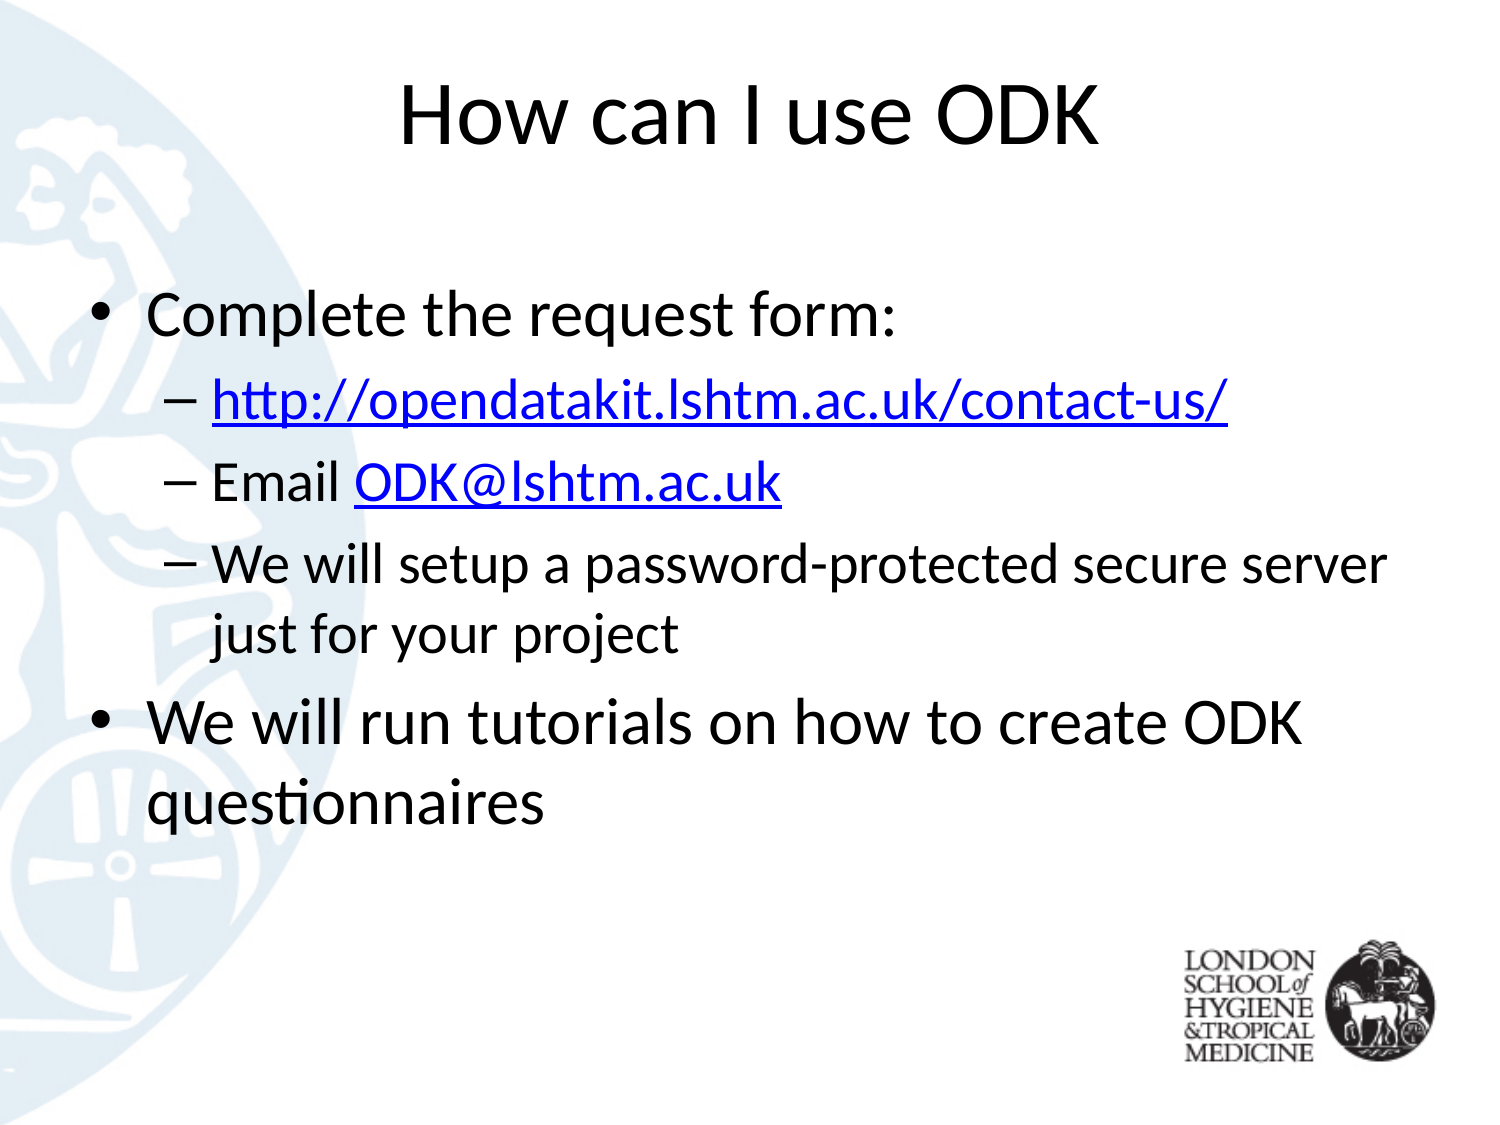

# How can I use ODK
Complete the request form:
http://opendatakit.lshtm.ac.uk/contact-us/
Email ODK@lshtm.ac.uk
We will setup a password-protected secure server just for your project
We will run tutorials on how to create ODK questionnaires